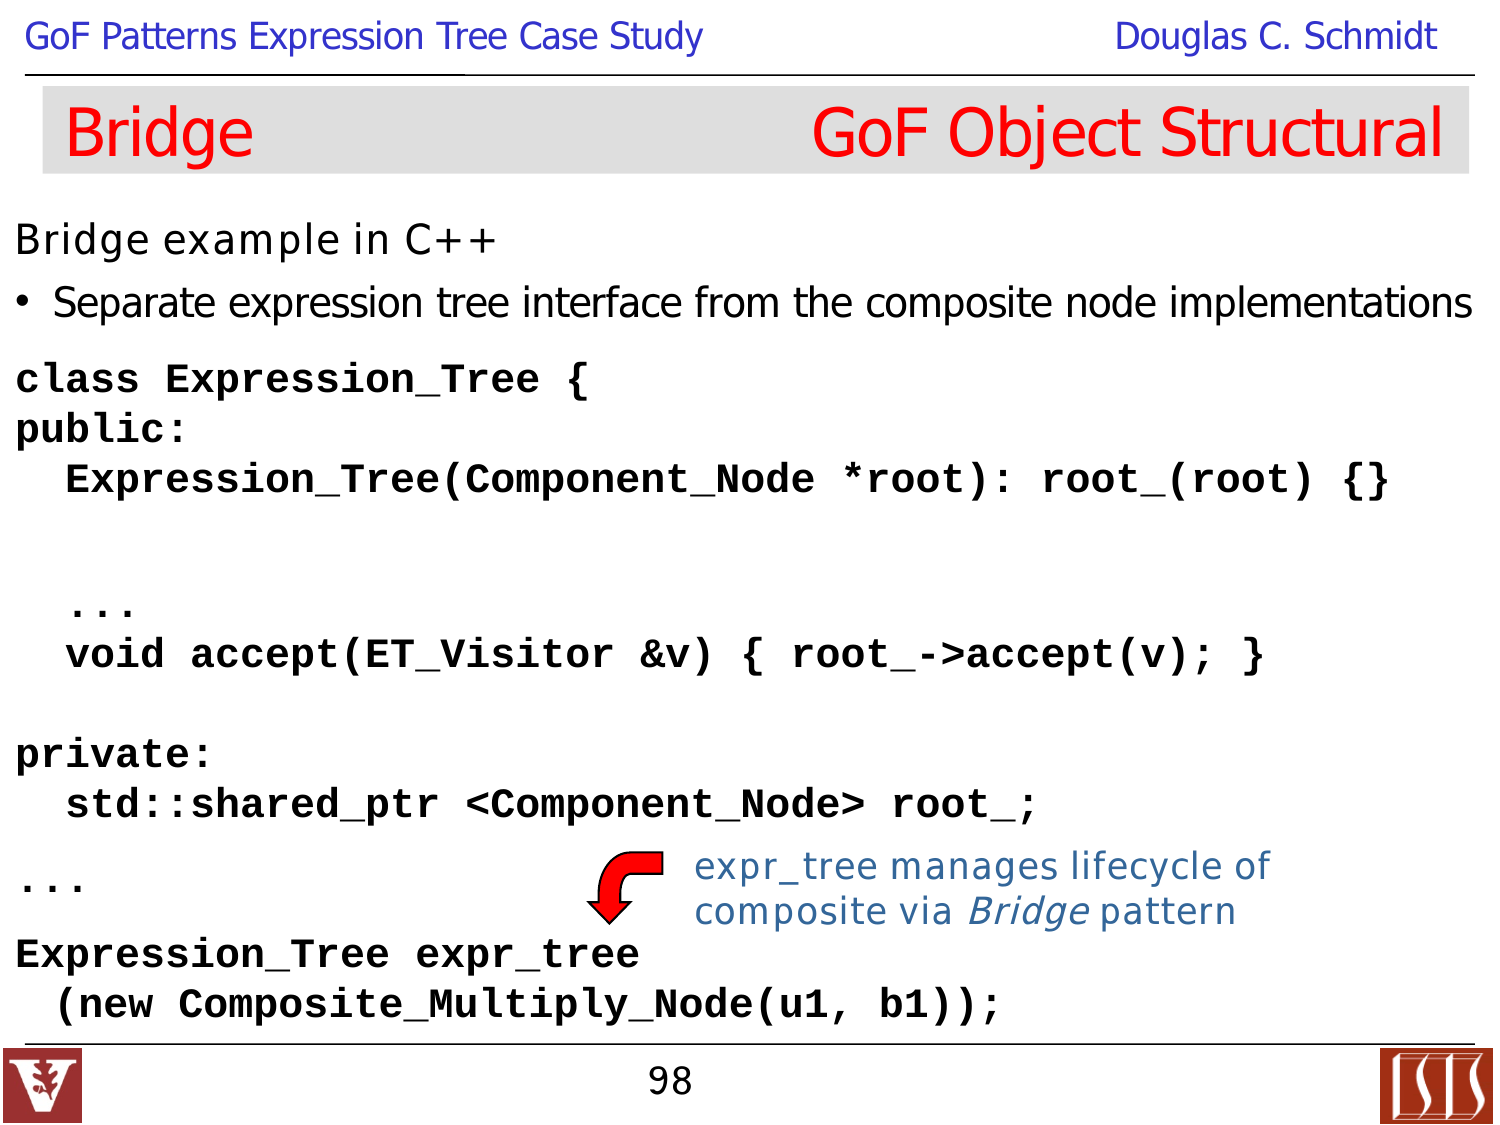

# Bridge                           GoF Object Structural
Bridge example in C++
Separate expression tree interface from the composite node implementations
class Expression_Tree {
public:
  Expression_Tree(Component_Node *root): root_(root) {}
  ...
  void accept(ET_Visitor &v) { root_->accept(v); }
private:
  std::shared_ptr <Component_Node> root_;
...
Expression_Tree expr_tree
(new Composite_Multiply_Node(u1, b1));

expr_tree manages lifecycle of composite via Bridge pattern